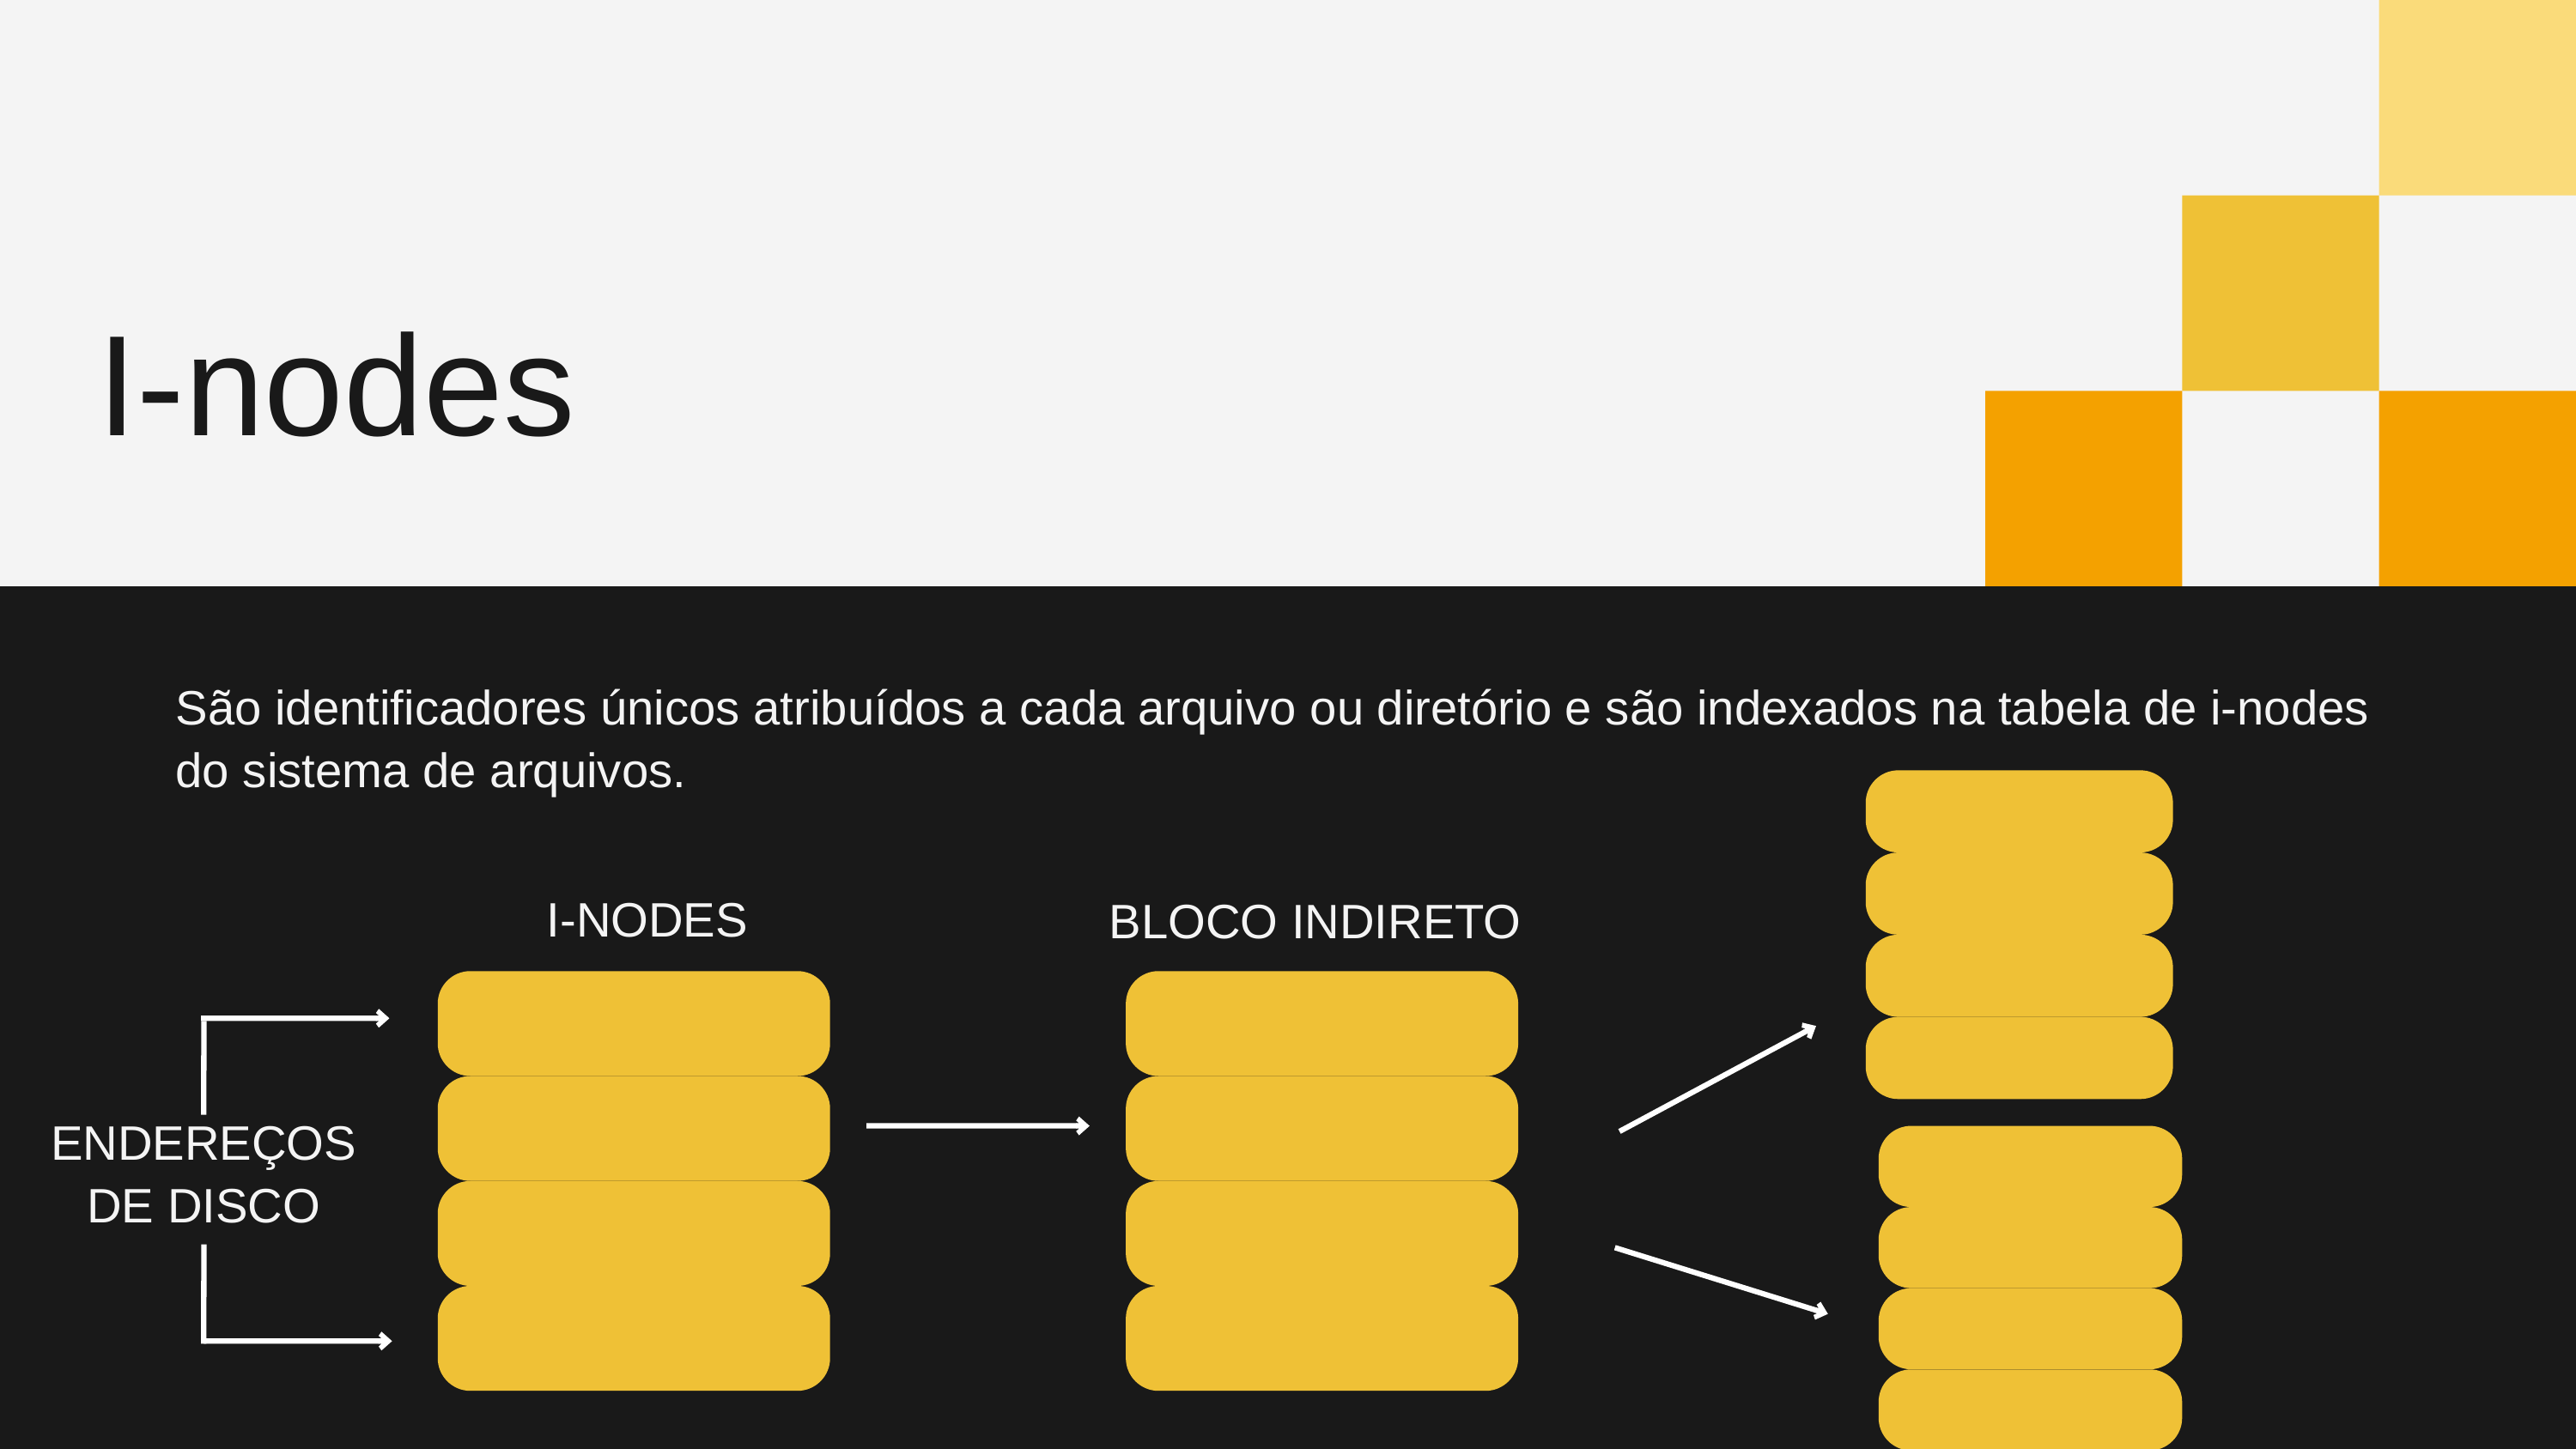

I-nodes

São identificadores únicos atribuídos a cada arquivo ou diretório e são indexados na tabela de i-nodes do sistema de arquivos.

I-NODES
BLOCO INDIRETO

ENDEREÇOS DE DISCO